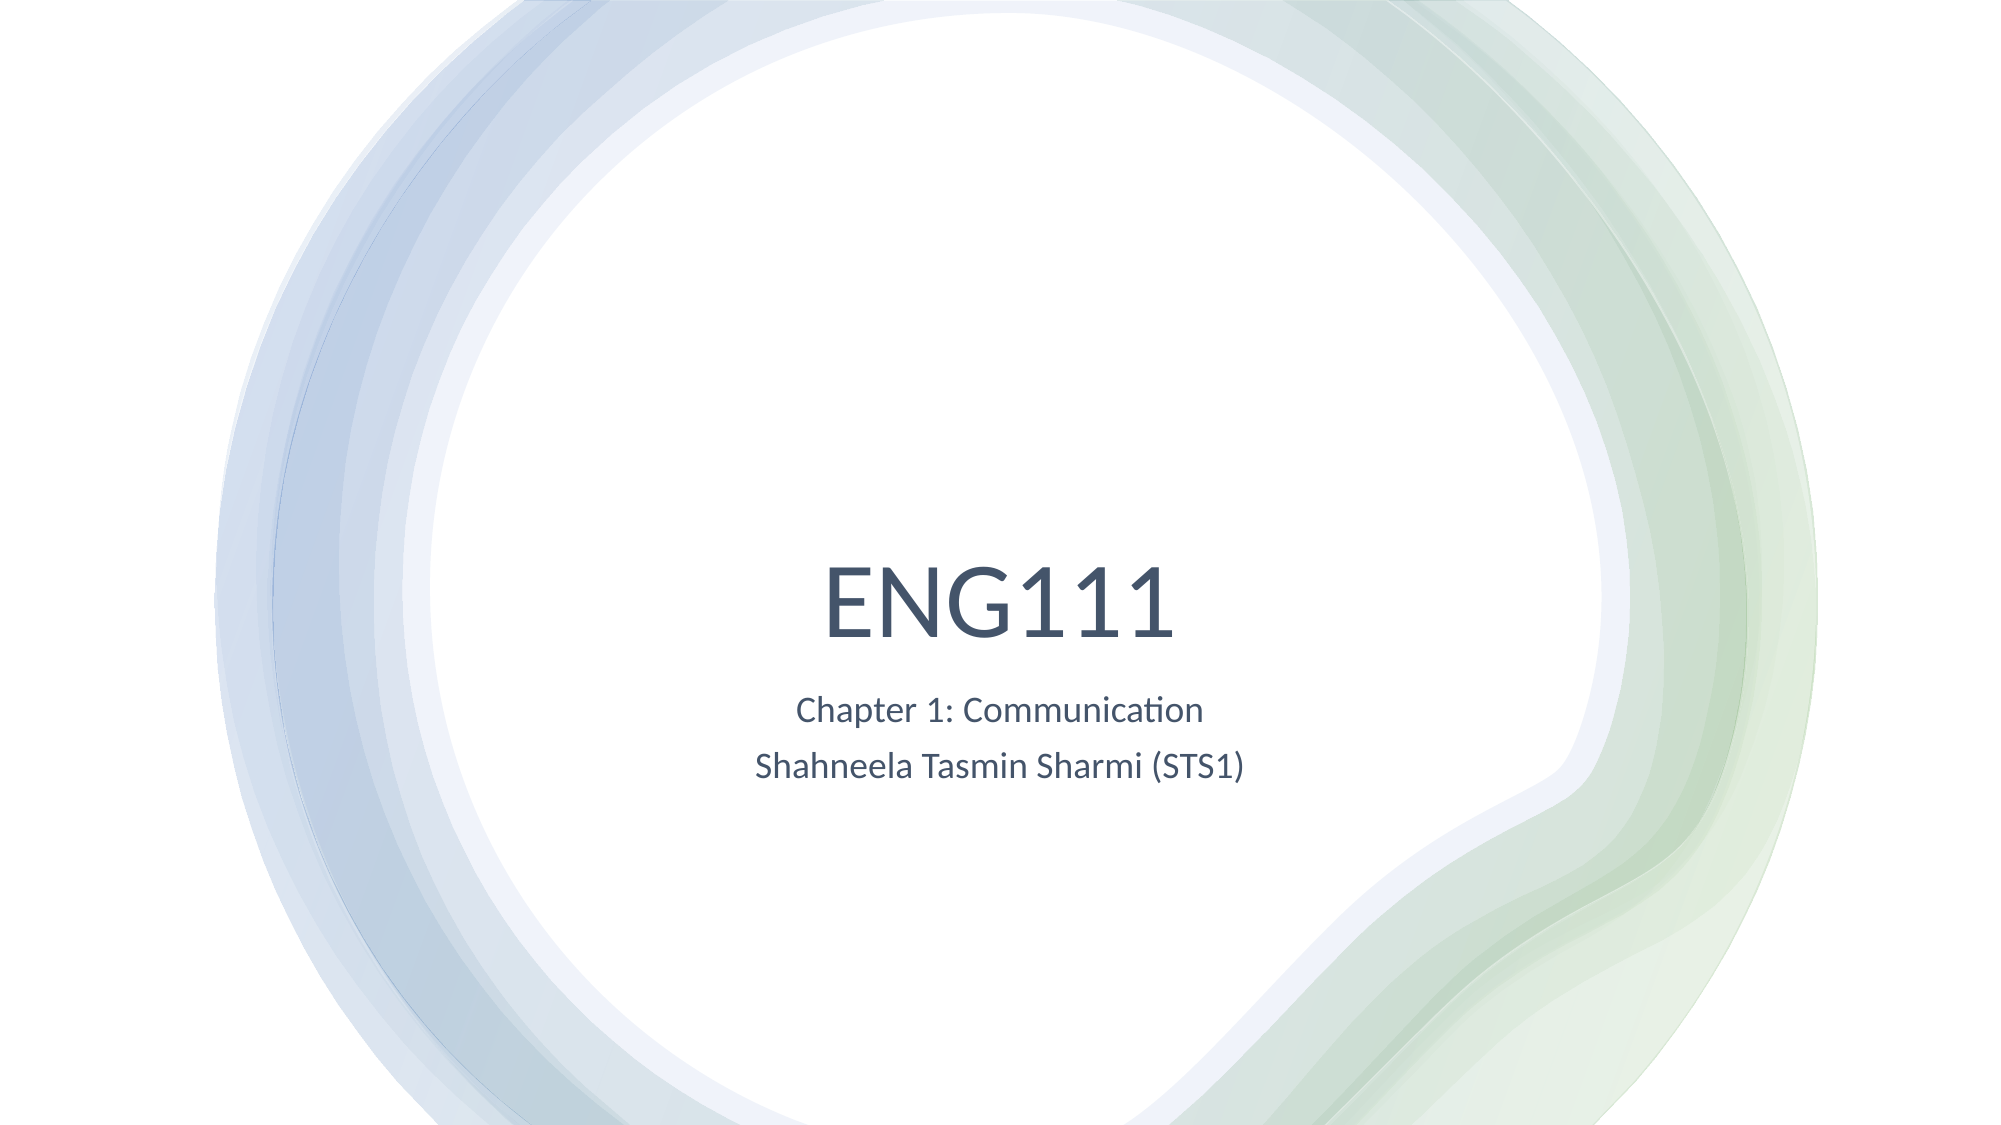

# ENG111
Chapter 1: Communication
Shahneela Tasmin Sharmi (STS1)